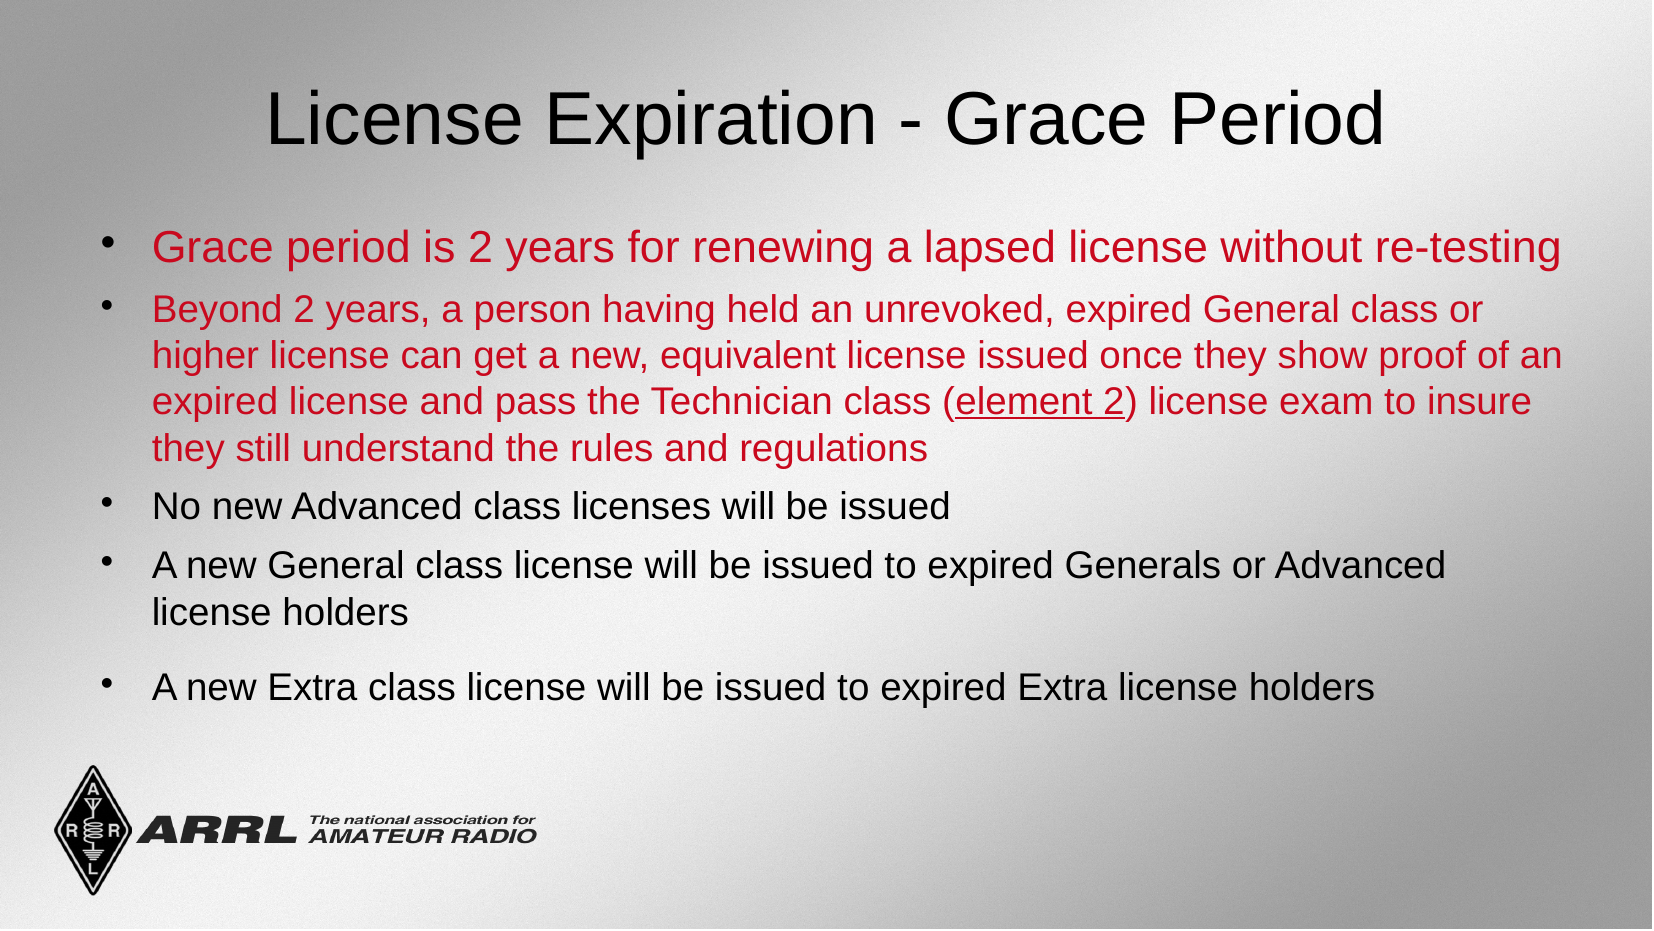

License Expiration - Grace Period

Grace period is 2 years for renewing a lapsed license without re-testing
Beyond 2 years, a person having held an unrevoked, expired General class or higher license can get a new, equivalent license issued once they show proof of an expired license and pass the Technician class (element 2) license exam to insure they still understand the rules and regulations
No new Advanced class licenses will be issued
A new General class license will be issued to expired Generals or Advanced license holders
A new Extra class license will be issued to expired Extra license holders